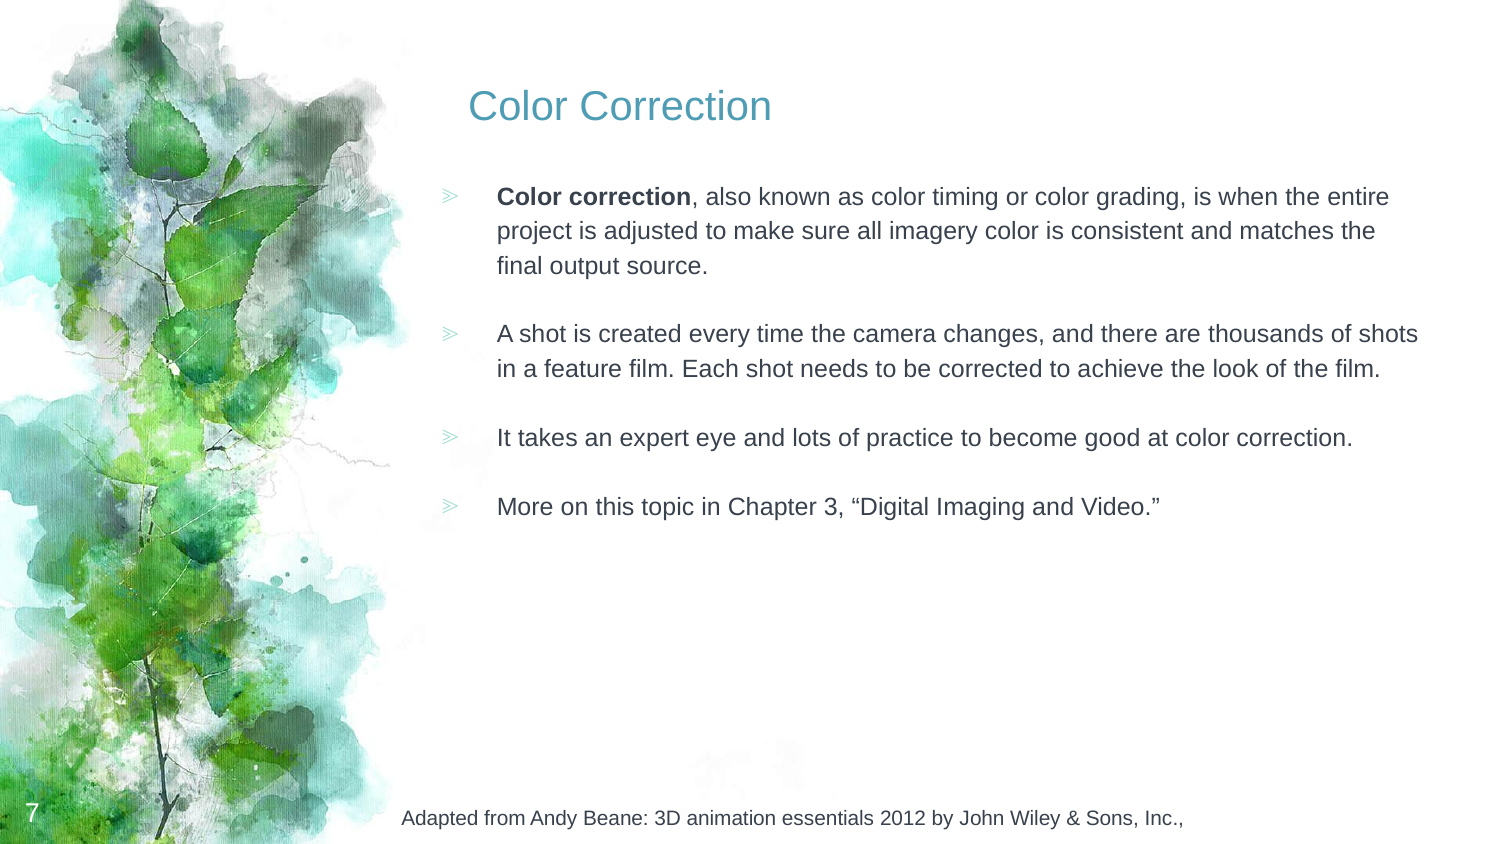

# Color Correction
Color correction, also known as color timing or color grading, is when the entire project is adjusted to make sure all imagery color is consistent and matches the final output source.

A shot is created every time the camera changes, and there are thousands of shots in a feature film. Each shot needs to be corrected to achieve the look of the film.

It takes an expert eye and lots of practice to become good at color correction.

More on this topic in Chapter 3, “Digital Imaging and Video.”
7
Adapted from Andy Beane: 3D animation essentials 2012 by John Wiley & Sons, Inc.,